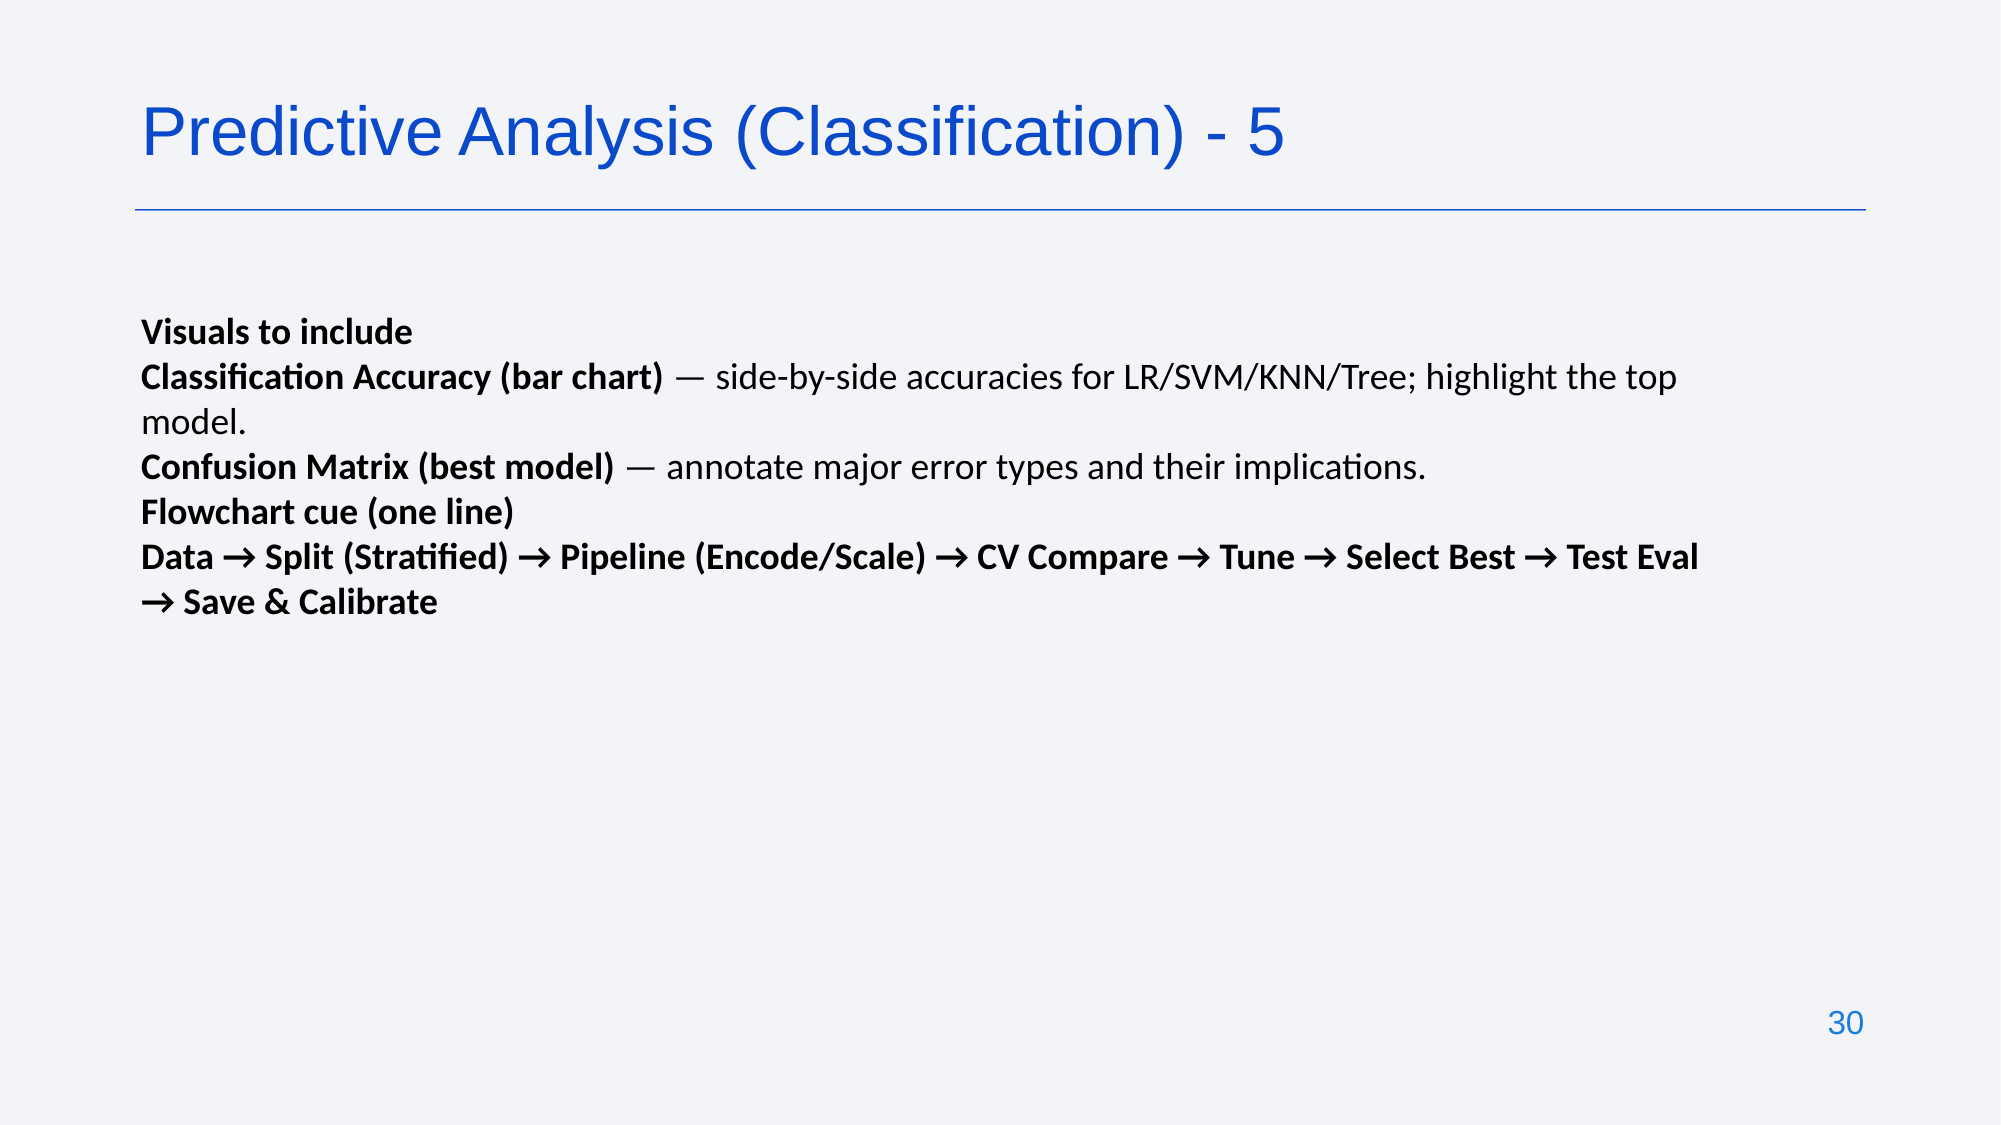

Predictive Analysis (Classification) - 5
Visuals to include
Classification Accuracy (bar chart) — side-by-side accuracies for LR/SVM/KNN/Tree; highlight the top model.
Confusion Matrix (best model) — annotate major error types and their implications.
Flowchart cue (one line)
Data → Split (Stratified) → Pipeline (Encode/Scale) → CV Compare → Tune → Select Best → Test Eval → Save & Calibrate
30